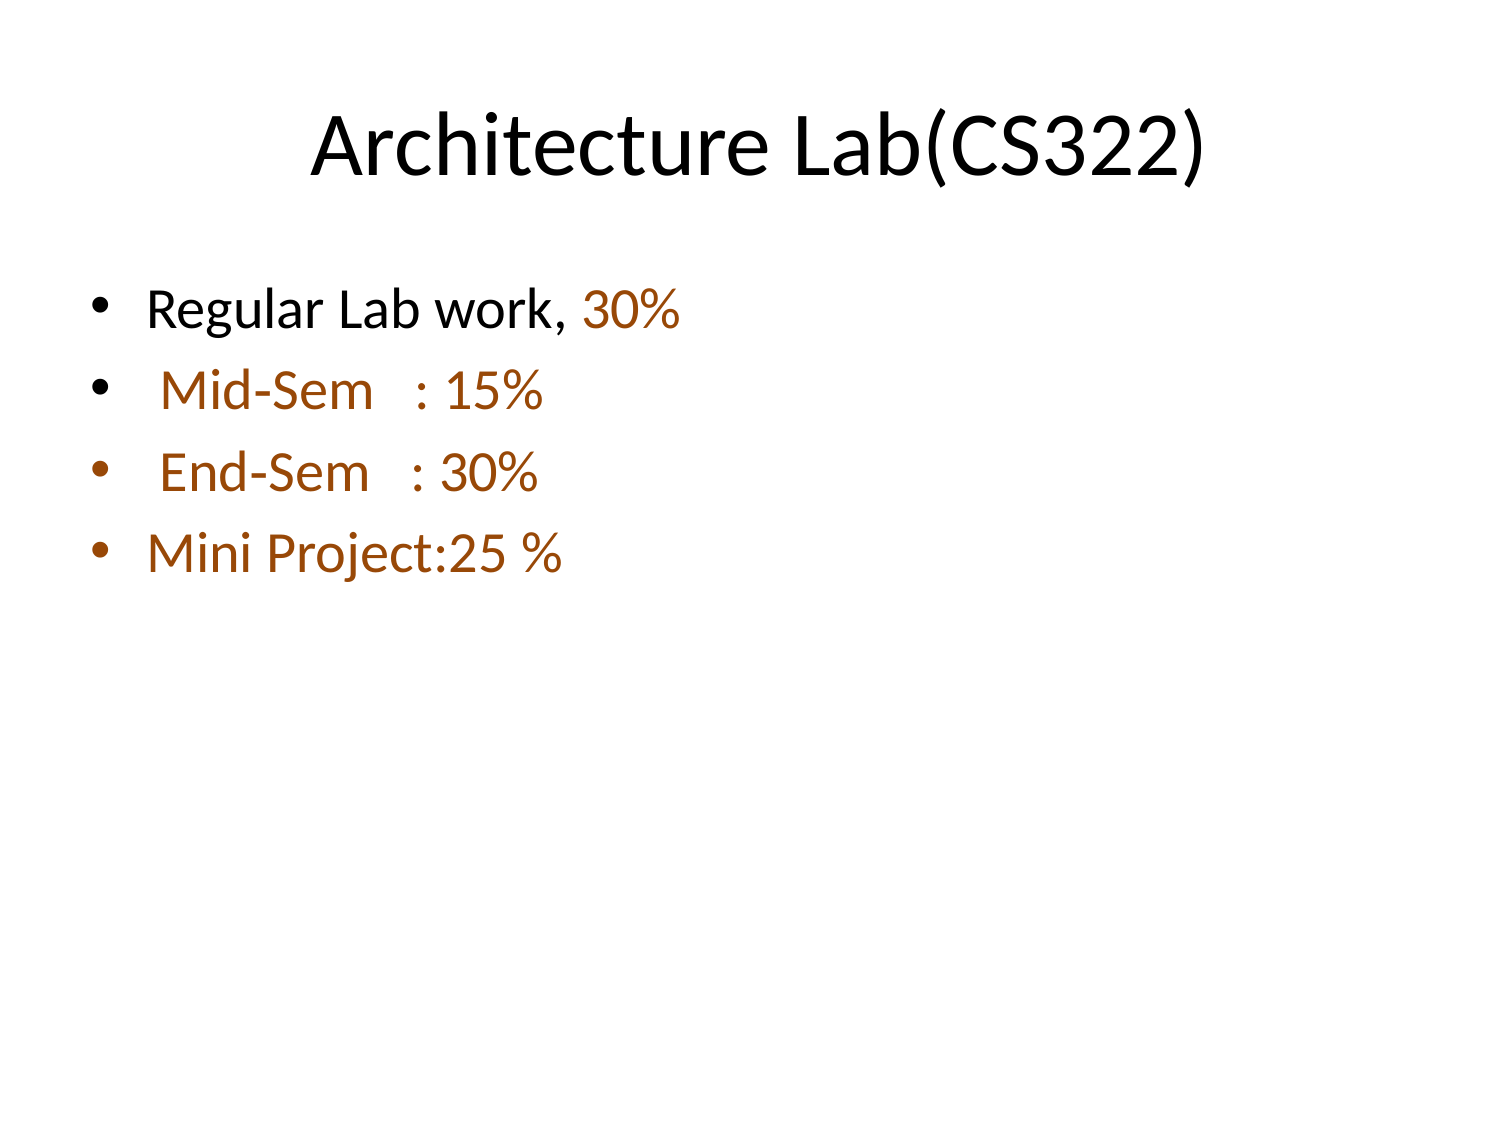

# Architecture Lab(CS322)
Regular Lab work, 30%
 Mid‐Sem   : 15%
 End‐Sem   : 30%
Mini Project:25 %